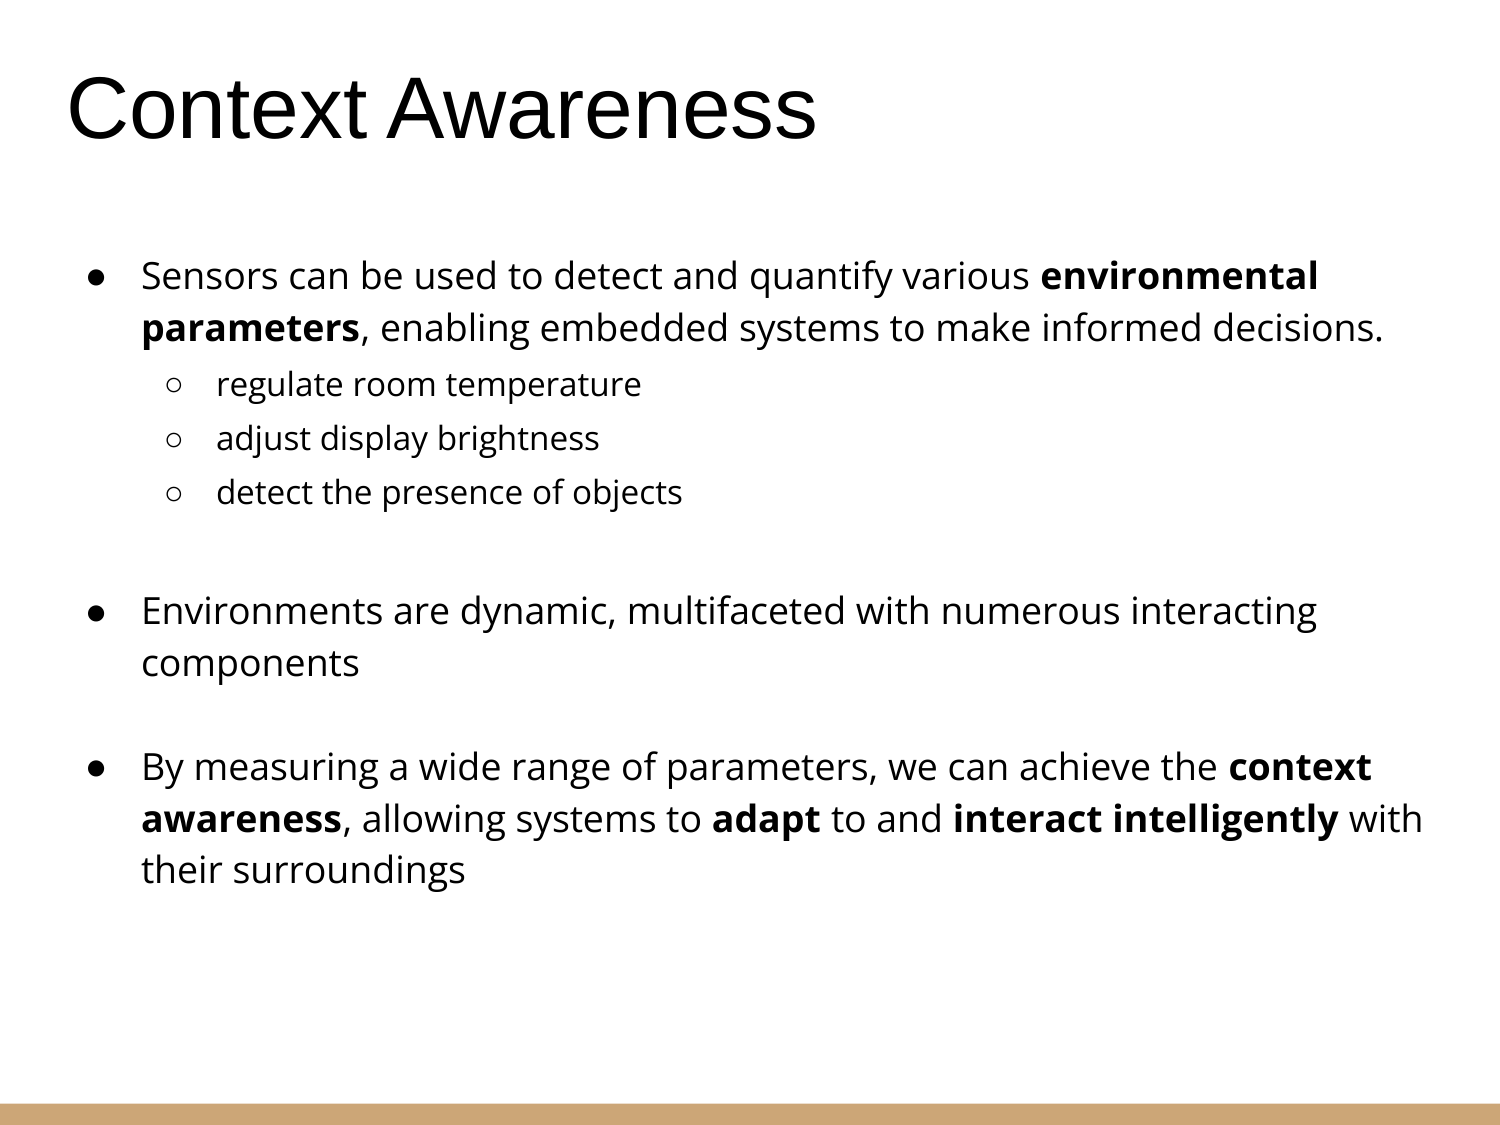

# Context Awareness
Sensors can be used to detect and quantify various environmental parameters, enabling embedded systems to make informed decisions.
regulate room temperature
adjust display brightness
detect the presence of objects

Environments are dynamic, multifaceted with numerous interacting components

By measuring a wide range of parameters, we can achieve the context awareness, allowing systems to adapt to and interact intelligently with their surroundings